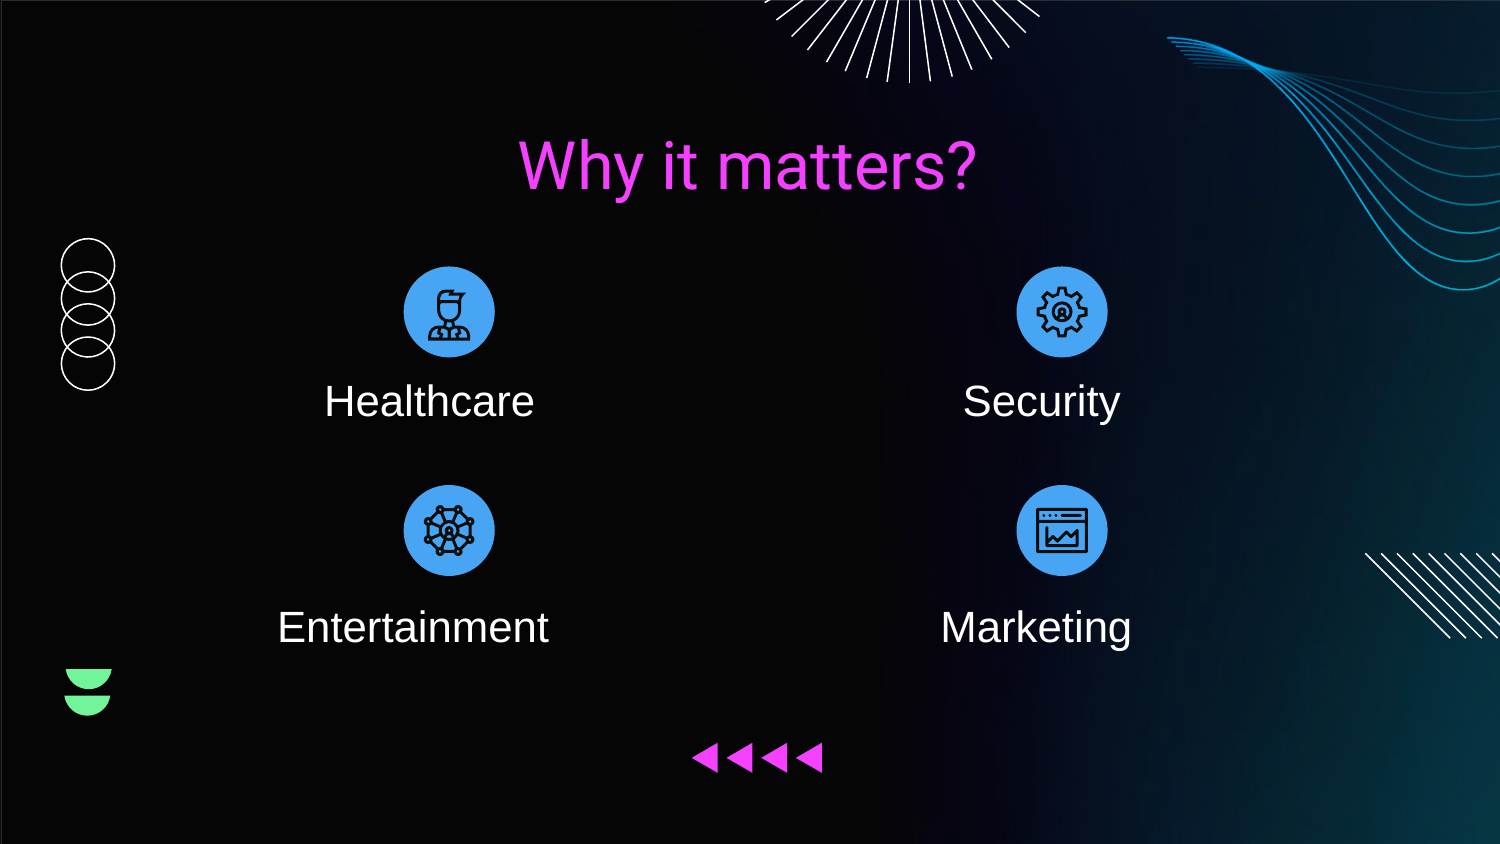

# Why it matters?

Healthcare
Security

Entertainment
Marketing